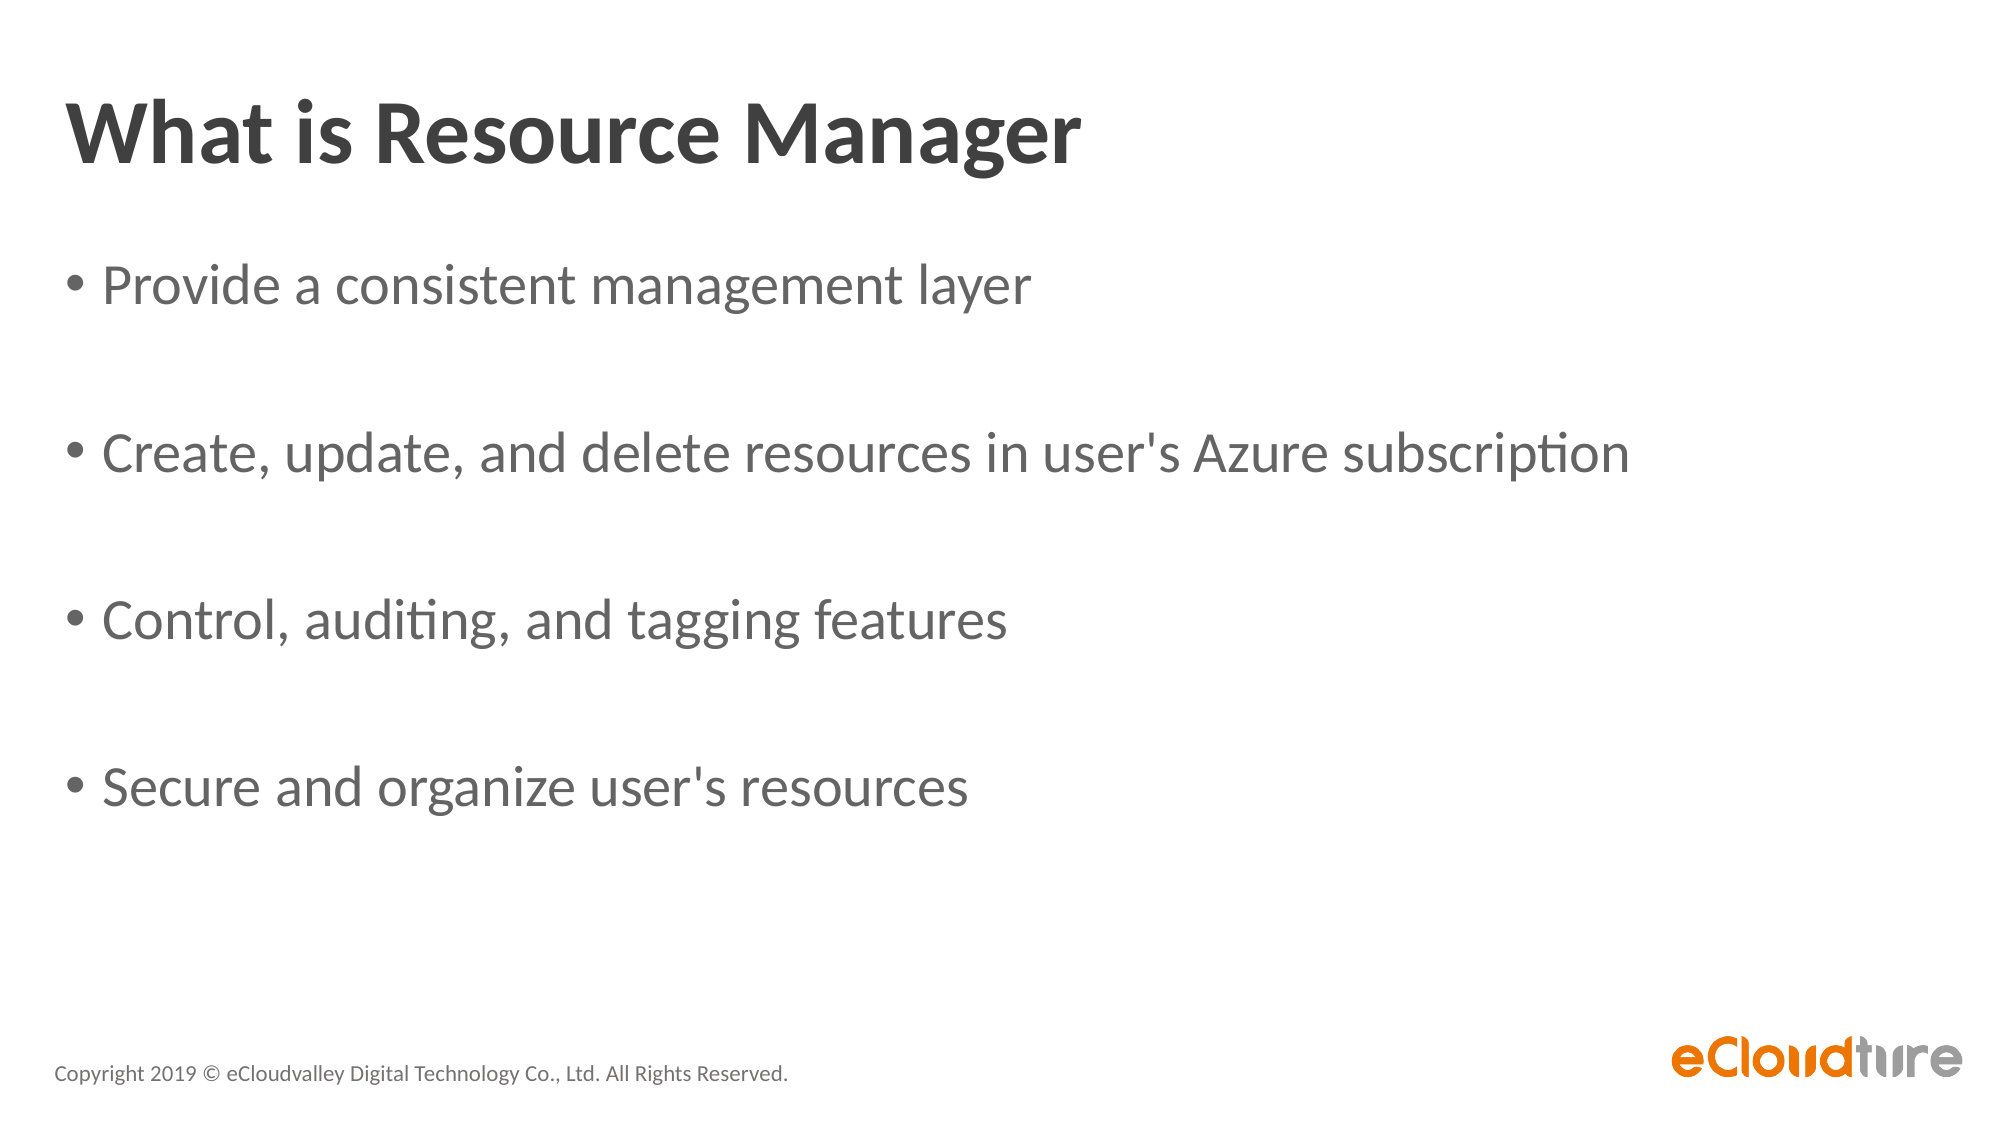

# What is Resource Manager
Provide a consistent management layer

Create, update, and delete resources in user's Azure subscription

Control, auditing, and tagging features

Secure and organize user's resources